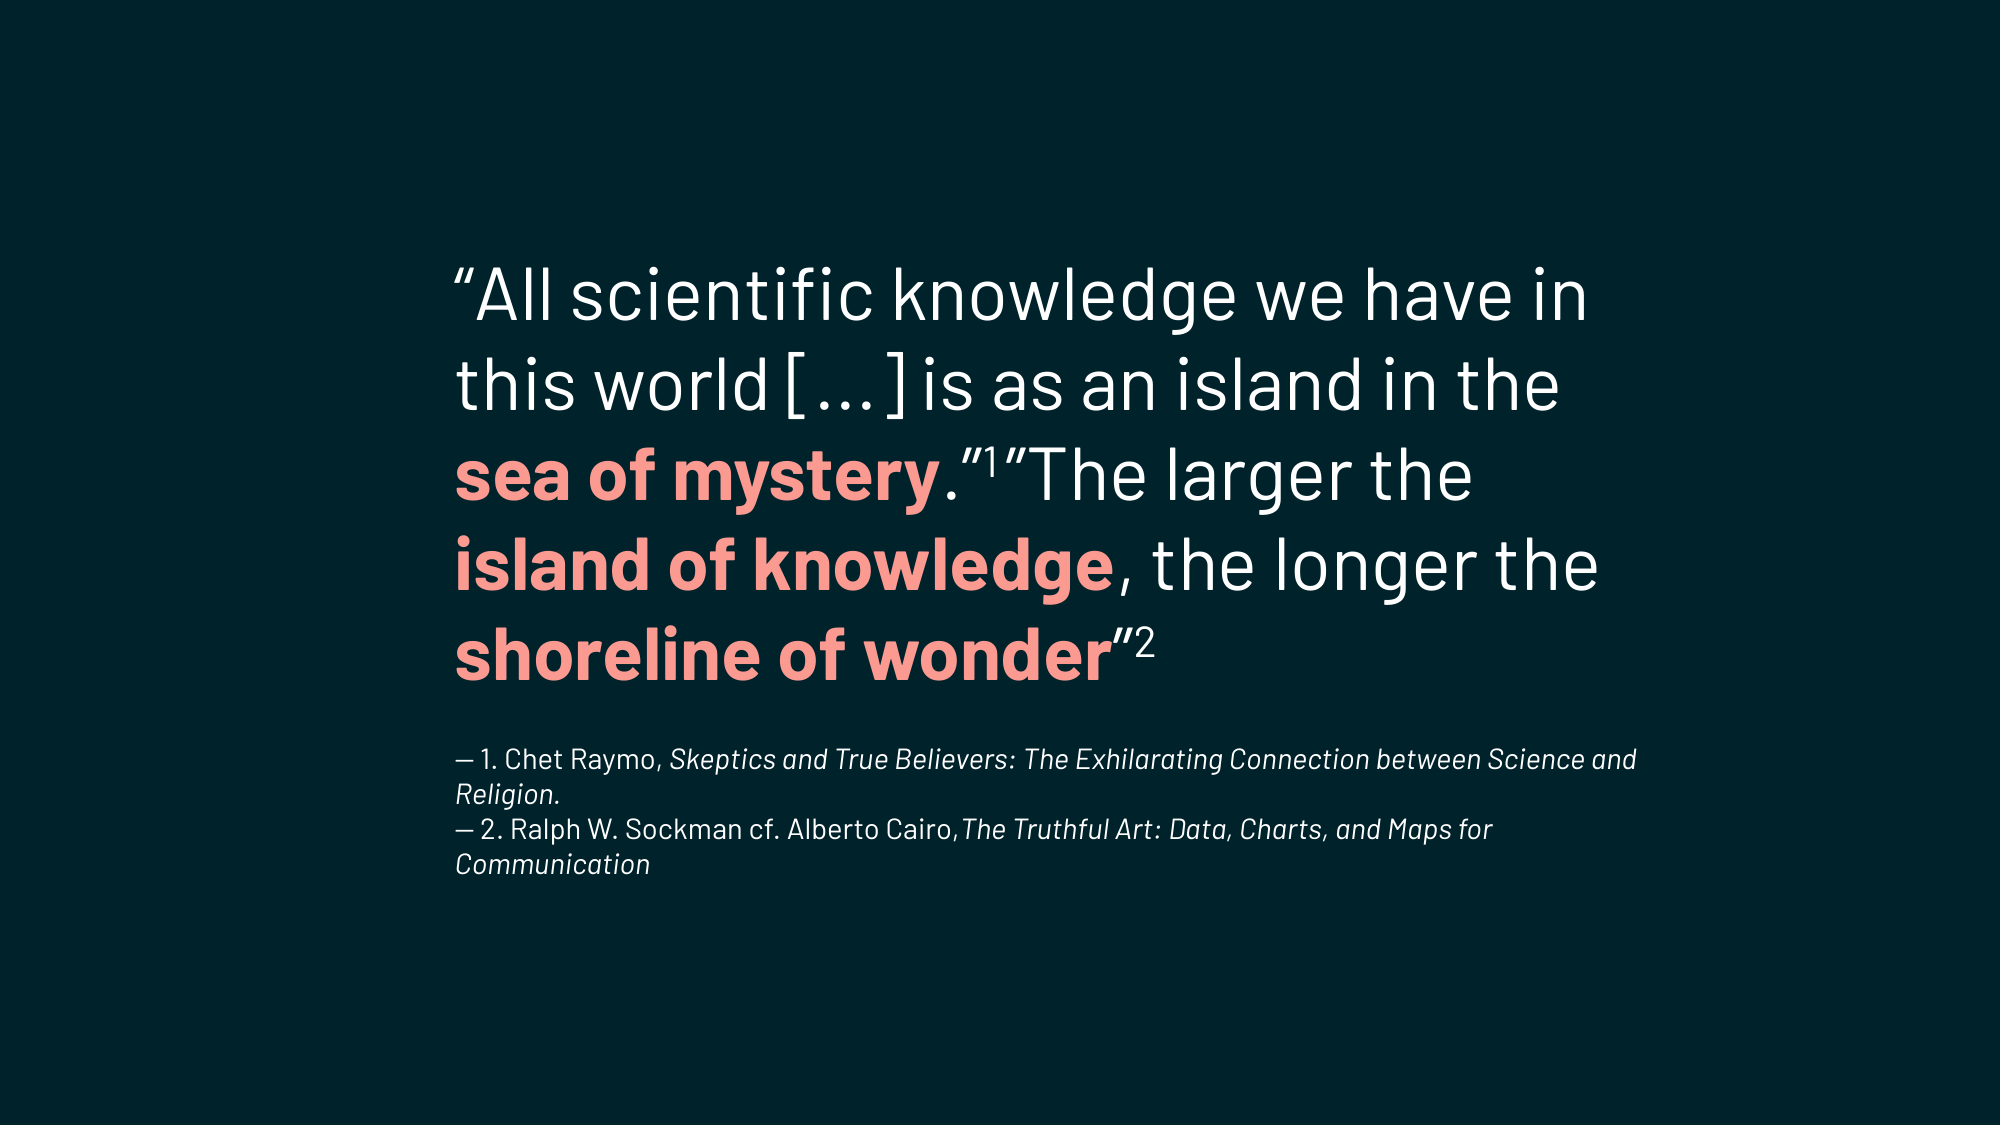

“All scientific knowledge we have in this world [...] is as an island in the sea of mystery.”1 ”The larger the island of knowledge, the longer the shoreline of wonder”2

— 1. Chet Raymo, Skeptics and True Believers: The Exhilarating Connection between Science and Religion.
— 2. Ralph W. Sockman cf. Alberto Cairo,The Truthful Art: Data, Charts, and Maps for Communication